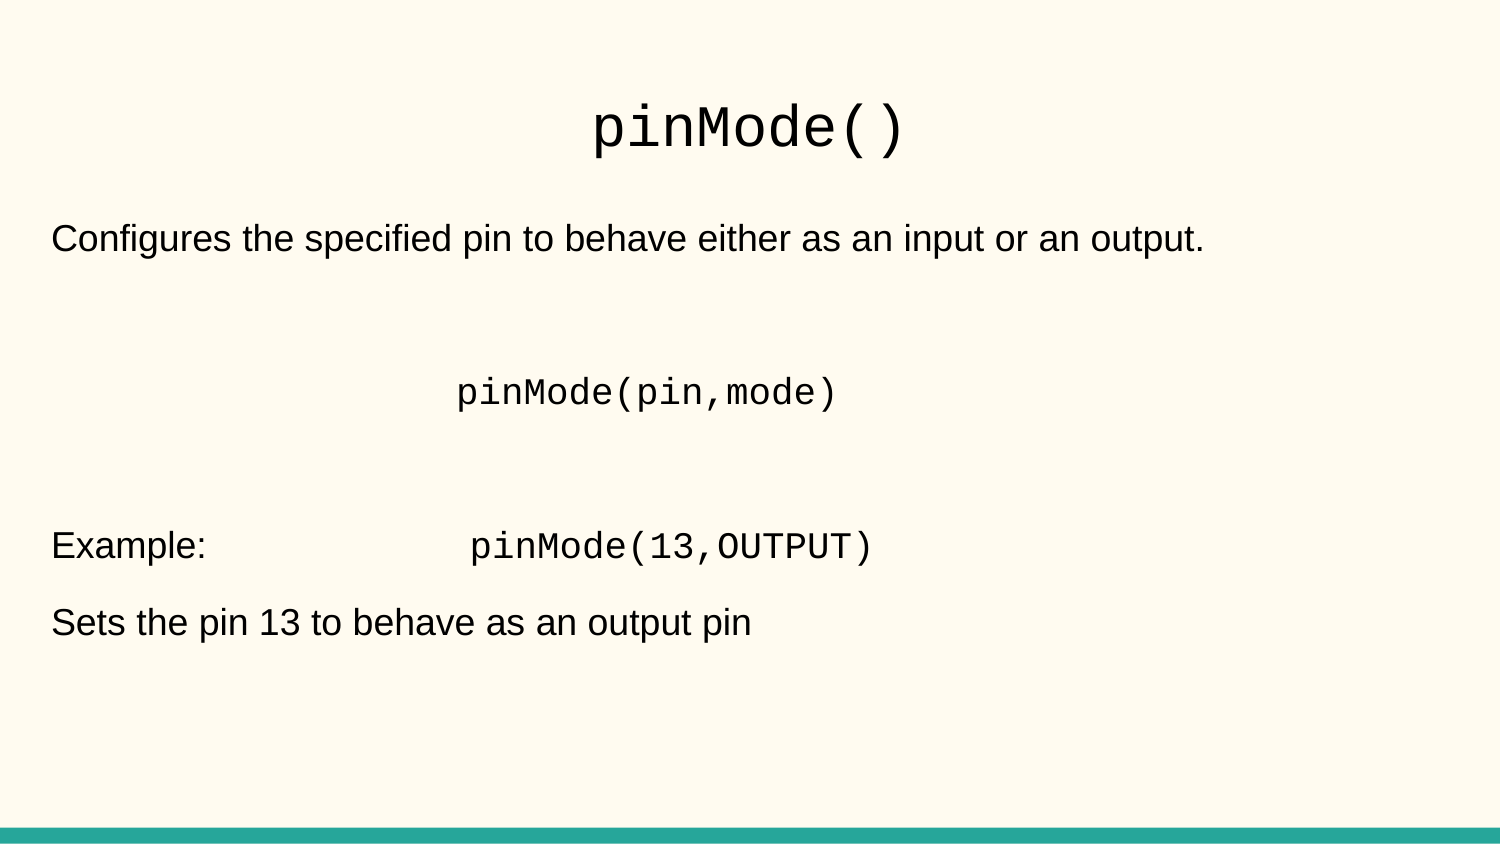

# pinMode()
Configures the specified pin to behave either as an input or an output.

                  pinMode(pin,mode)

Example:                         pinMode(13,OUTPUT)
Sets the pin 13 to behave as an output pin